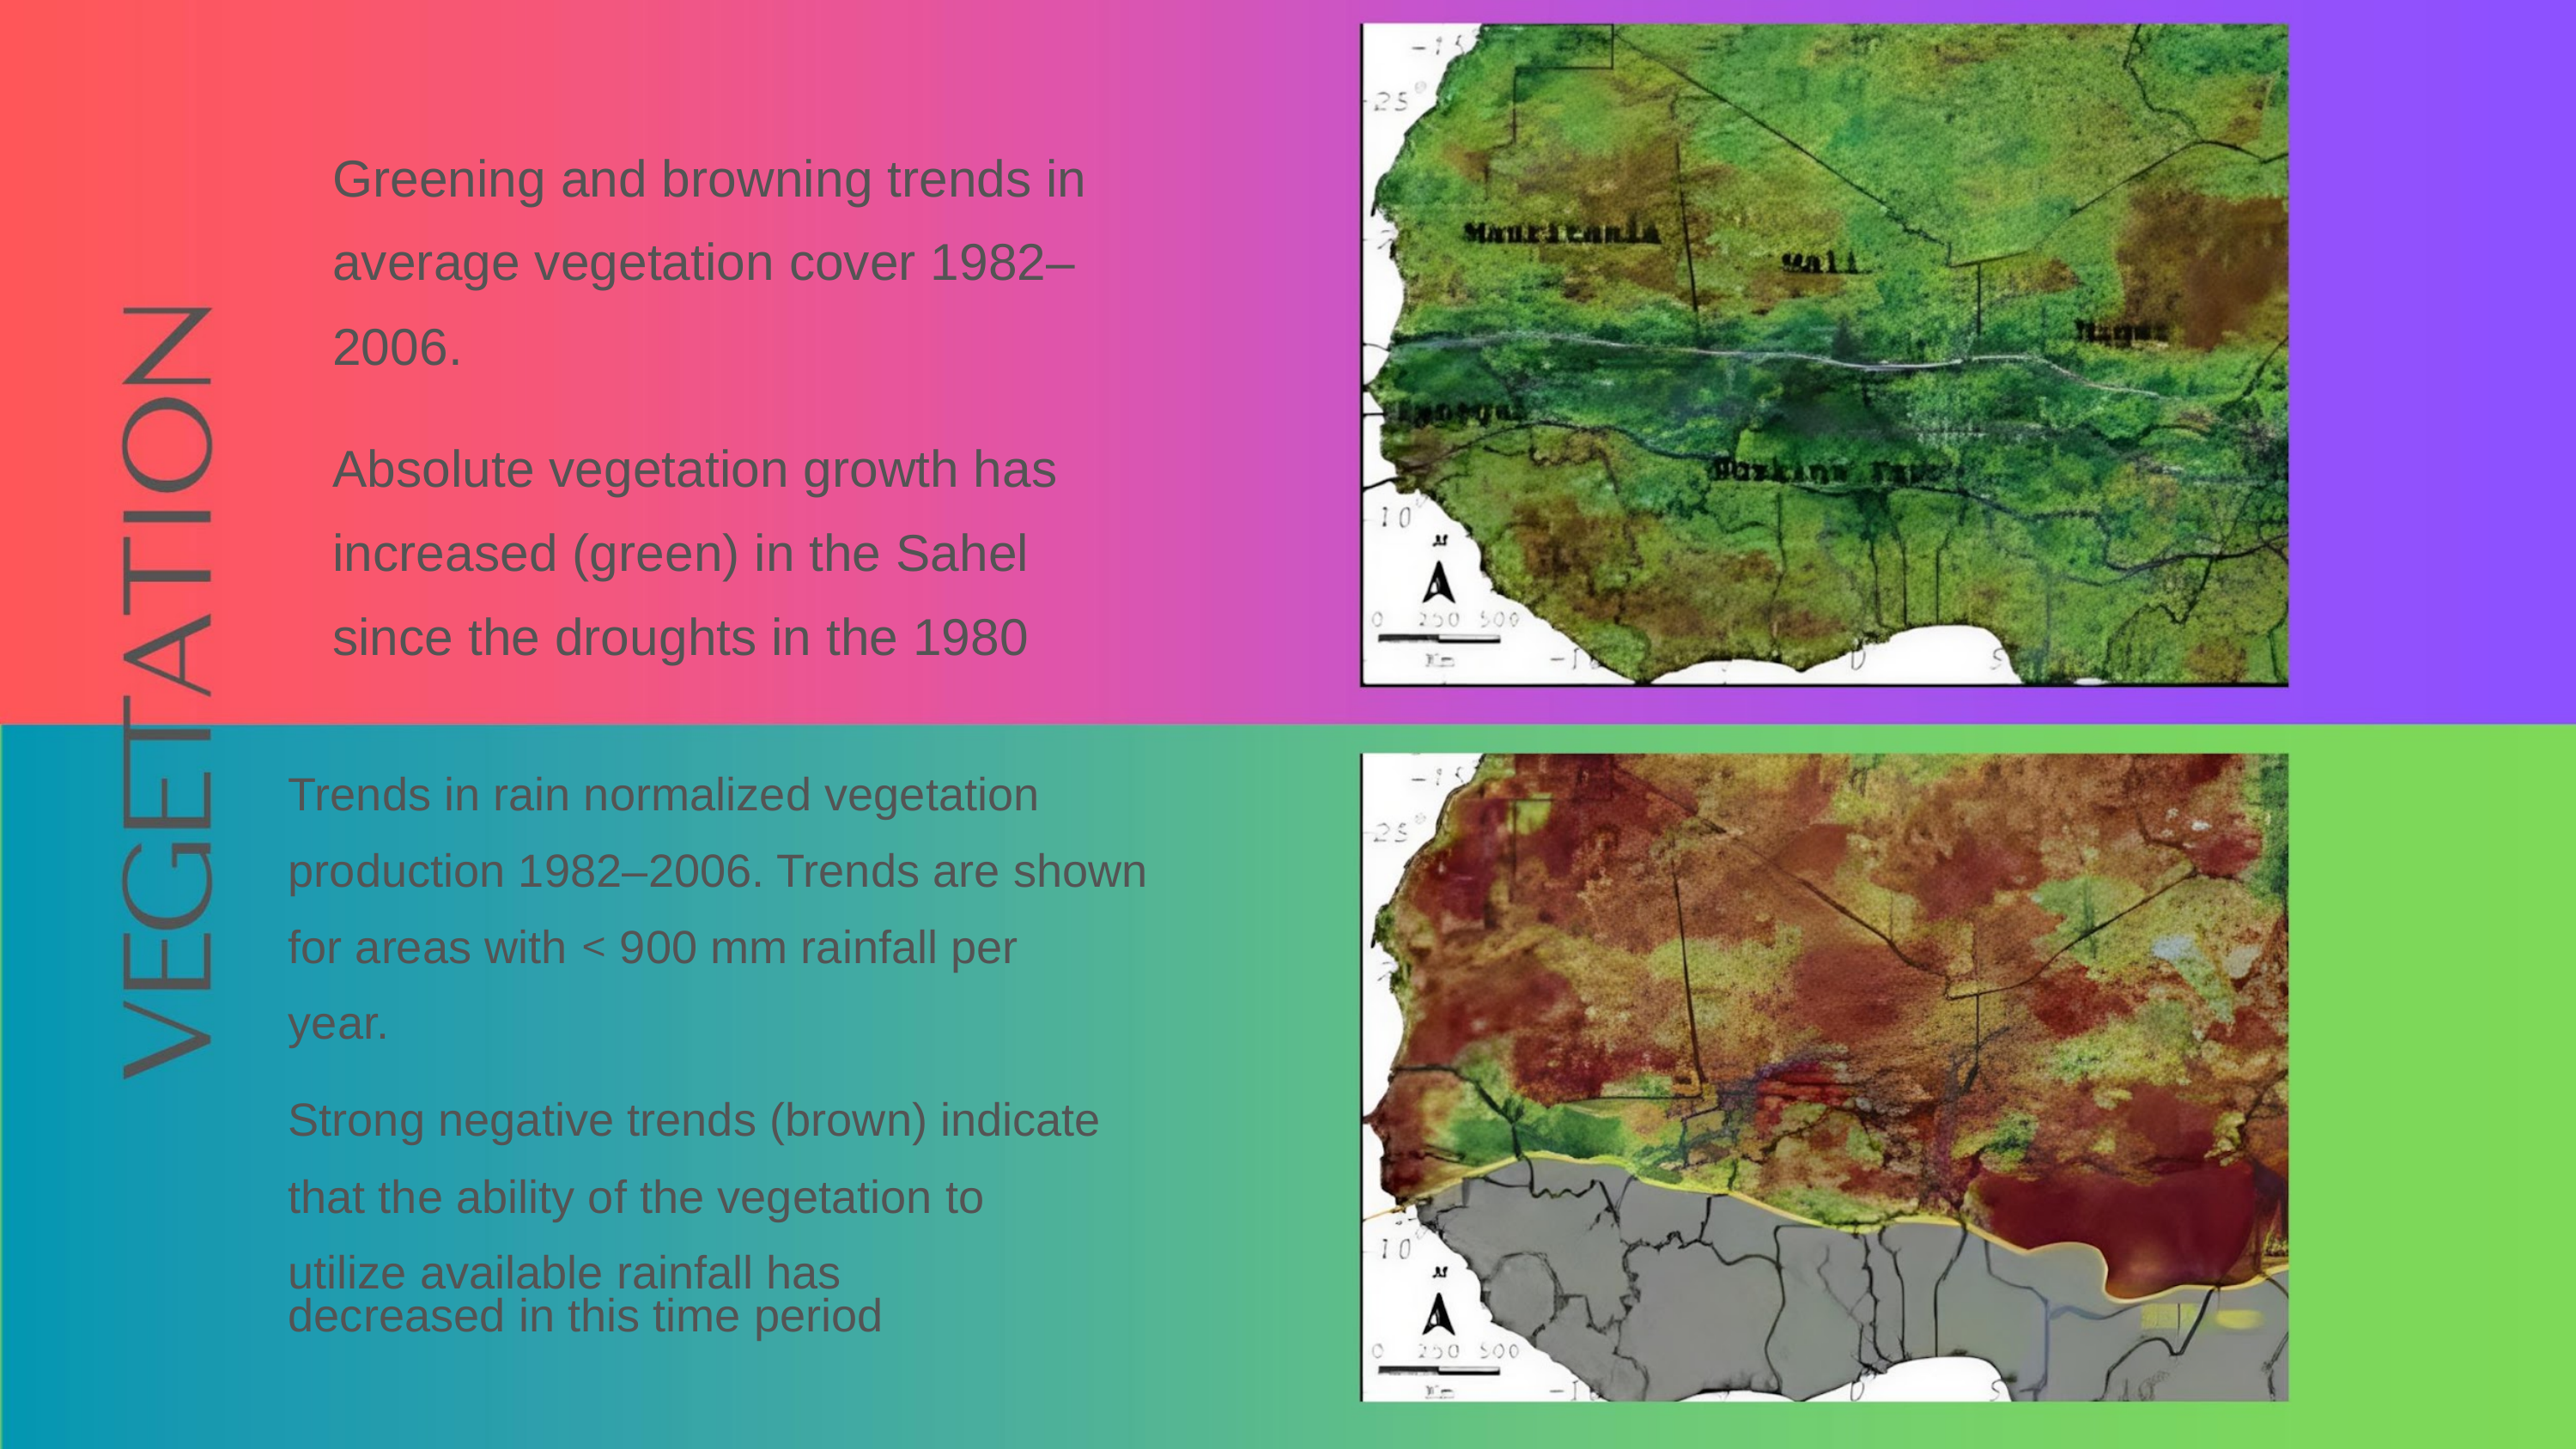

Greening and browning trends in
average vegetation cover 1982–
2006.
Absolute vegetation growth has
increased (green) in the Sahel
since the droughts in the 1980
Trends in rain normalized vegetation
production 1982–2006. Trends are shown
for areas with < 900 mm rainfall per
year.
Strong negative trends (brown) indicate
that the ability of the vegetation to
utilize available rainfall has
decreased in this time period